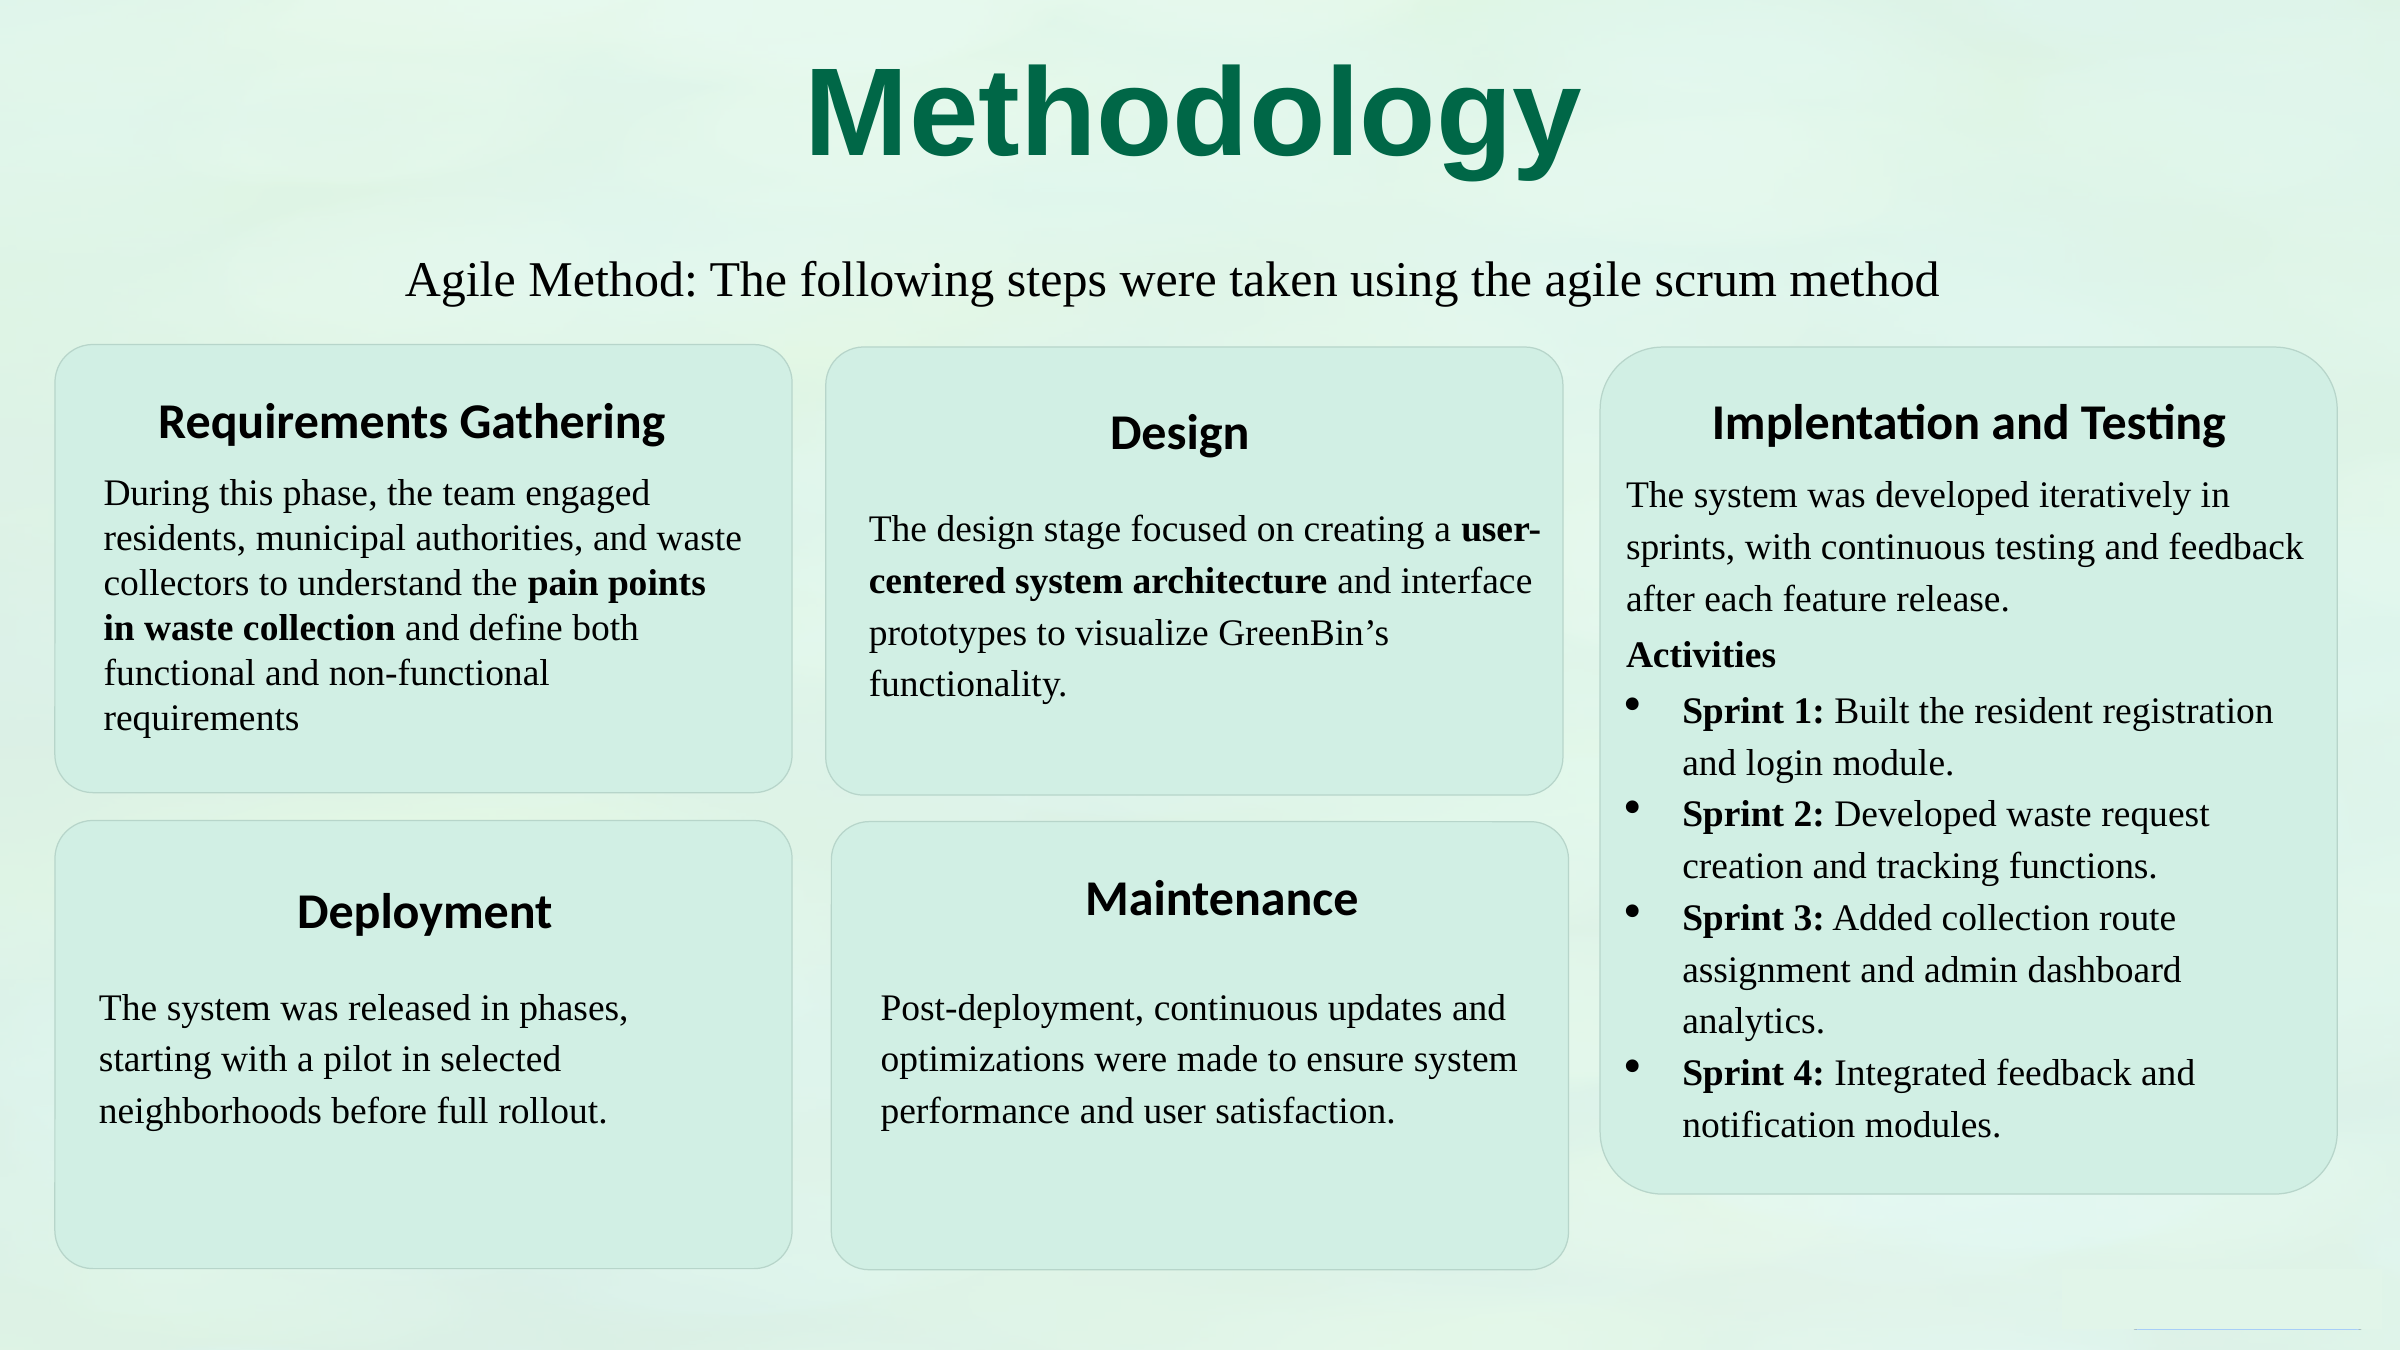

Methodology
Agile Method: The following steps were taken using the agile scrum method

Requirements Gathering
During this phase, the team engaged residents, municipal authorities, and waste collectors to understand the pain points in waste collection and define both functional and non-functional requirements
Implentation and Testing
Design
The system was developed iteratively in sprints, with continuous testing and feedback after each feature release.
Activities
Sprint 1: Built the resident registration and login module.
Sprint 2: Developed waste request creation and tracking functions.
Sprint 3: Added collection route assignment and admin dashboard analytics.
Sprint 4: Integrated feedback and notification modules.
The design stage focused on creating a user-centered system architecture and interface prototypes to visualize GreenBin’s functionality.

Maintenance
Deployment
The system was released in phases, starting with a pilot in selected neighborhoods before full rollout.
Post-deployment, continuous updates and optimizations were made to ensure system performance and user satisfaction.